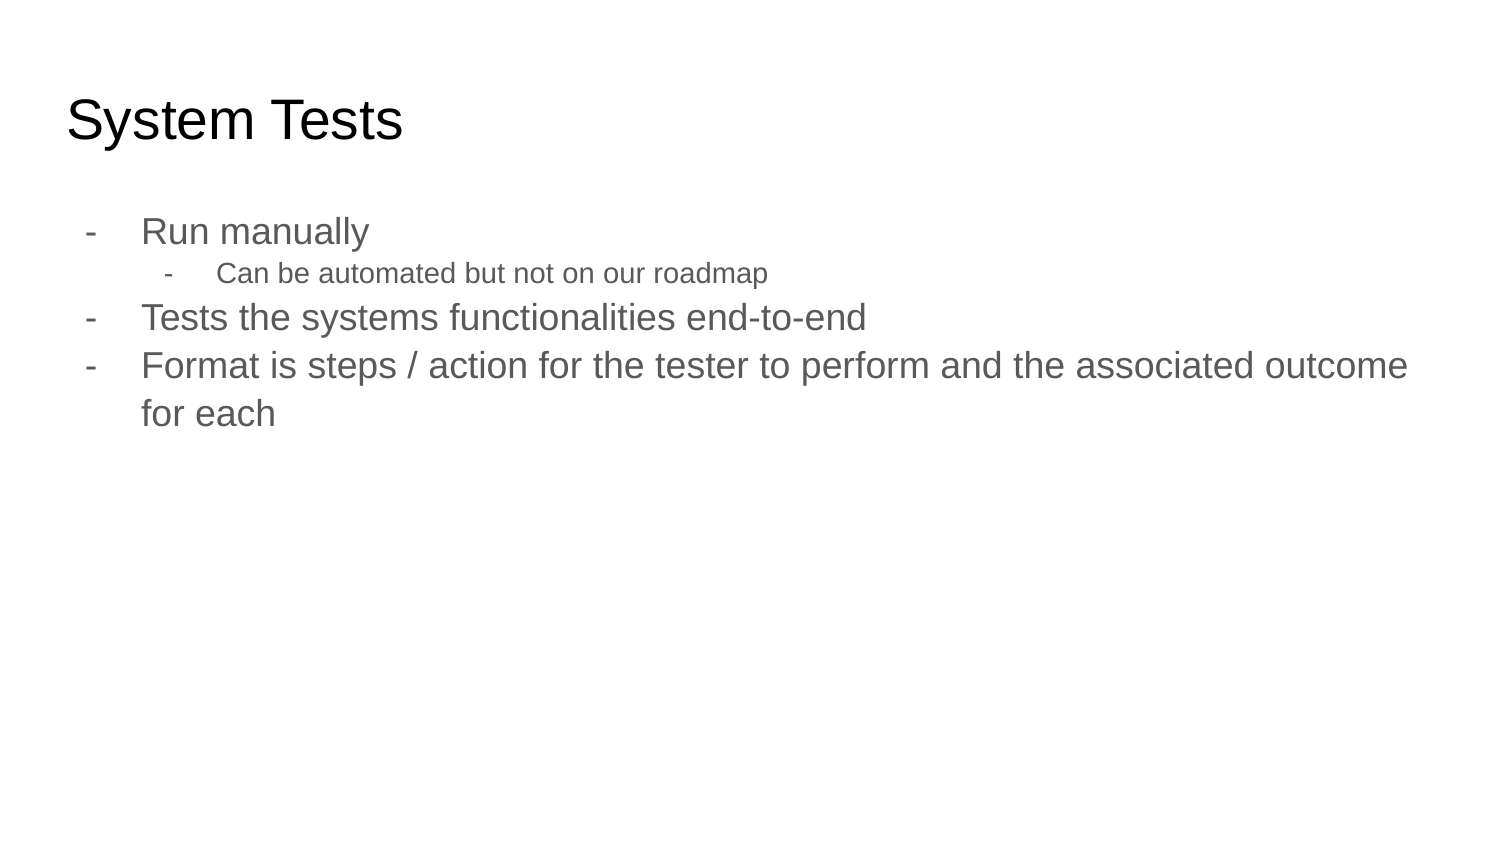

# System Tests
Run manually
Can be automated but not on our roadmap
Tests the systems functionalities end-to-end
Format is steps / action for the tester to perform and the associated outcome for each